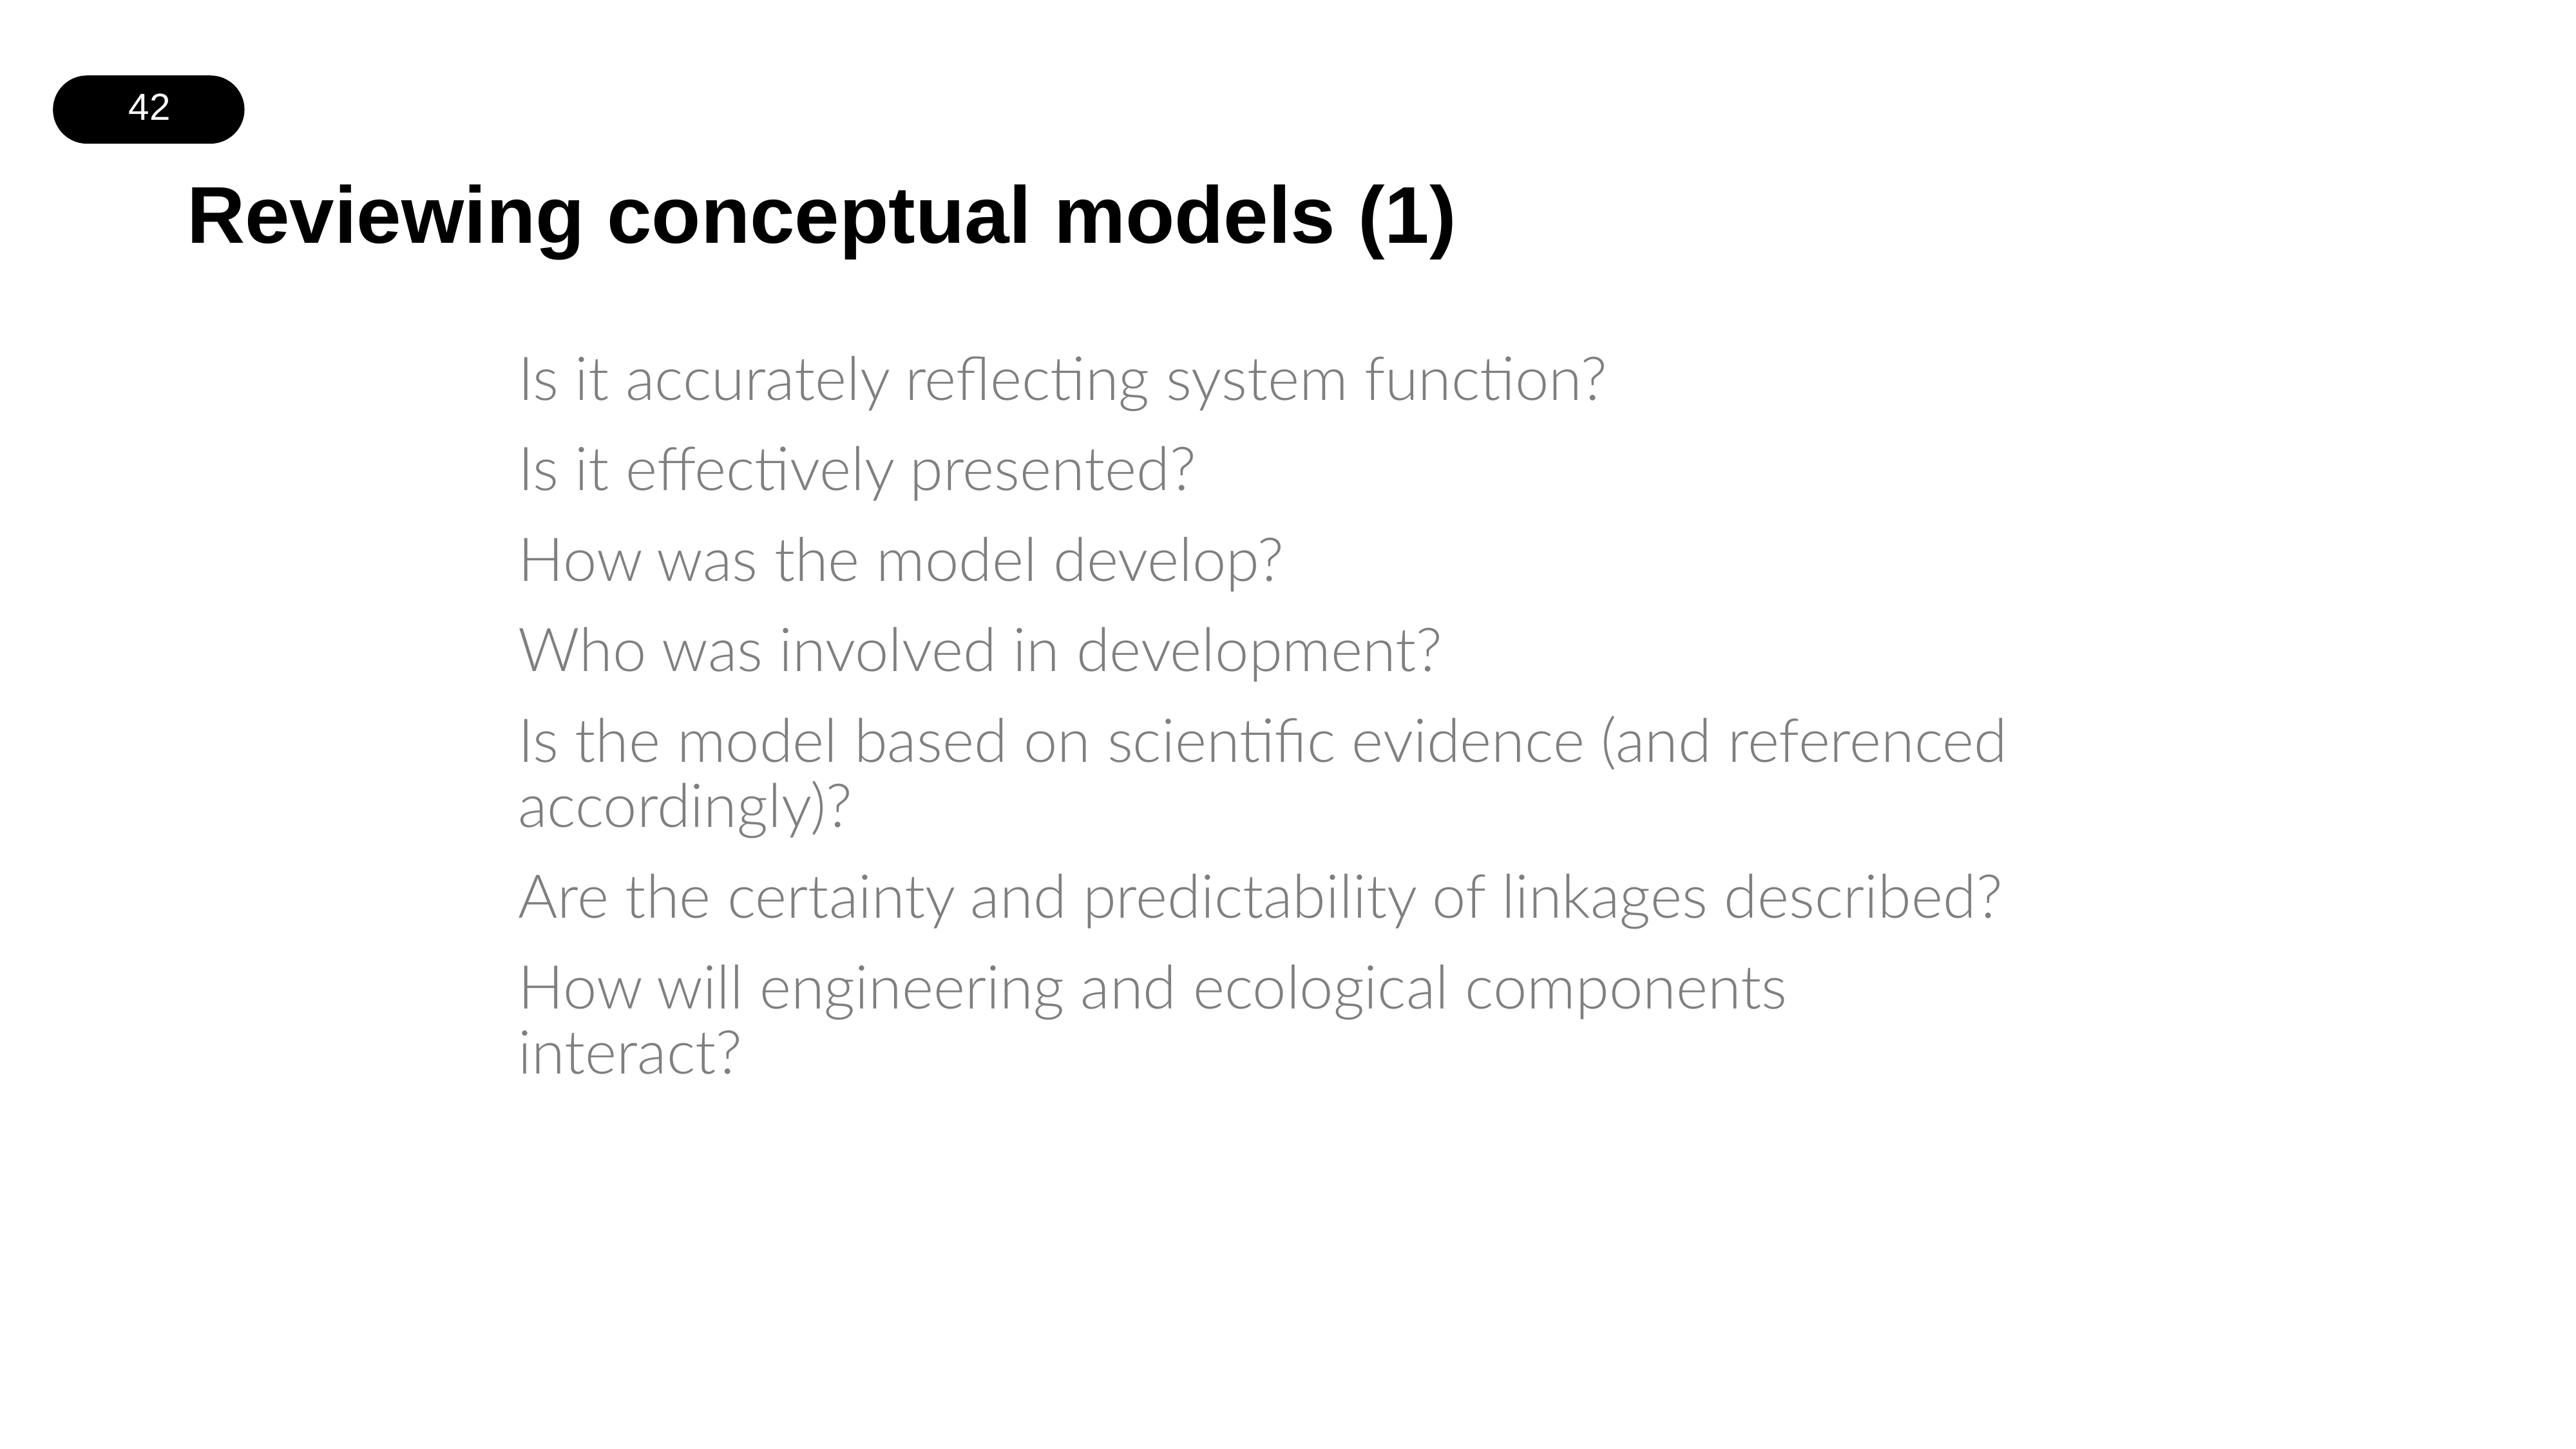

# Reviewing conceptual models (1)
Is it accurately reflecting system function?
Is it effectively presented?
How was the model develop?
Who was involved in development?
Is the model based on scientific evidence (and referenced accordingly)?
Are the certainty and predictability of linkages described?
How will engineering and ecological components interact?